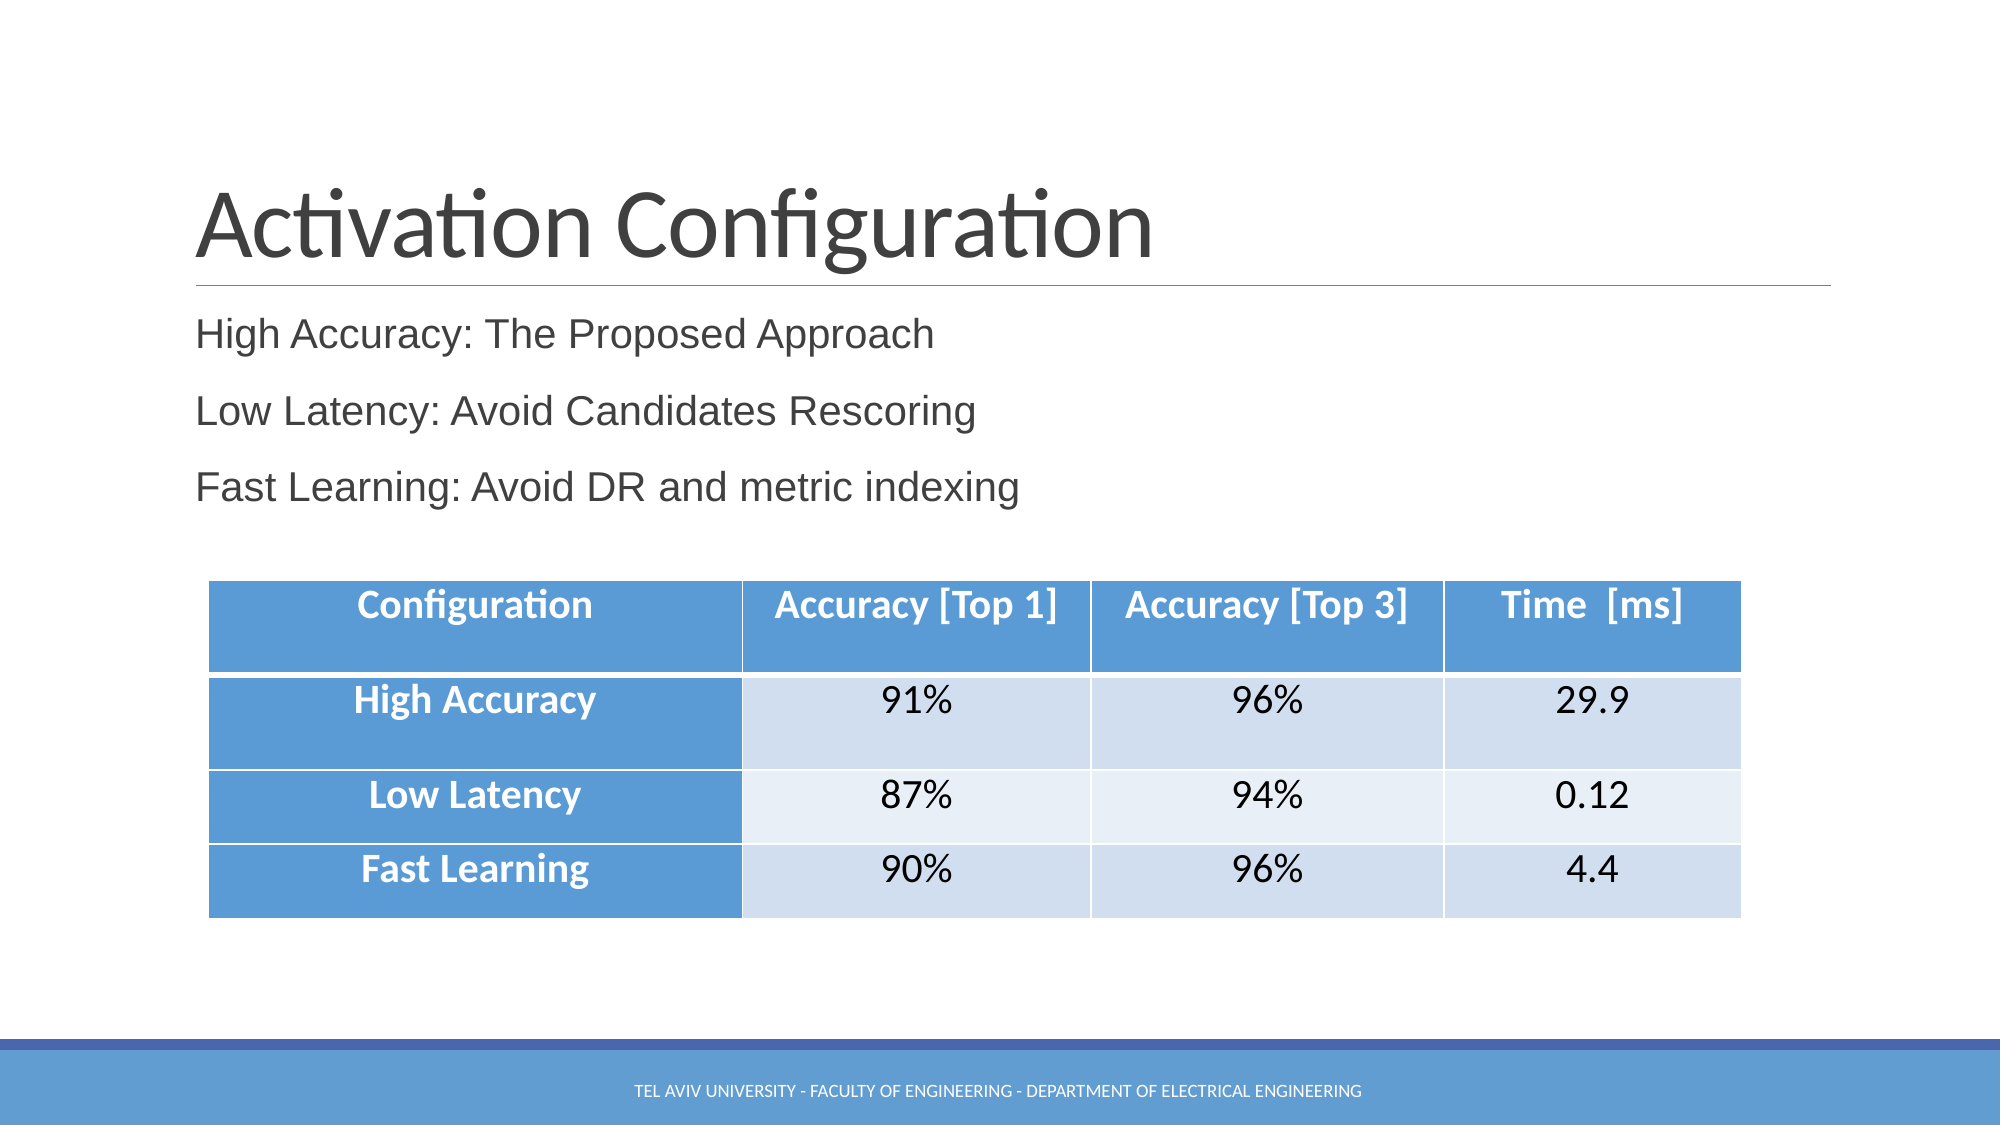

# Activation Configuration
High Accuracy: The Proposed Approach
Low Latency: Avoid Candidates Rescoring
Fast Learning: Avoid DR and metric indexing

| Configuration | Accuracy [Top 1] | Accuracy [Top 3] | Time [ms] |
| --- | --- | --- | --- |
| High Accuracy | 91% | 96% | 29.9 |
| Low Latency | 87% | 94% | 0.12 |
| Fast Learning | 90% | 96% | 4.4 |
Tel Aviv University - Faculty of Engineering - Department of Electrical Engineering